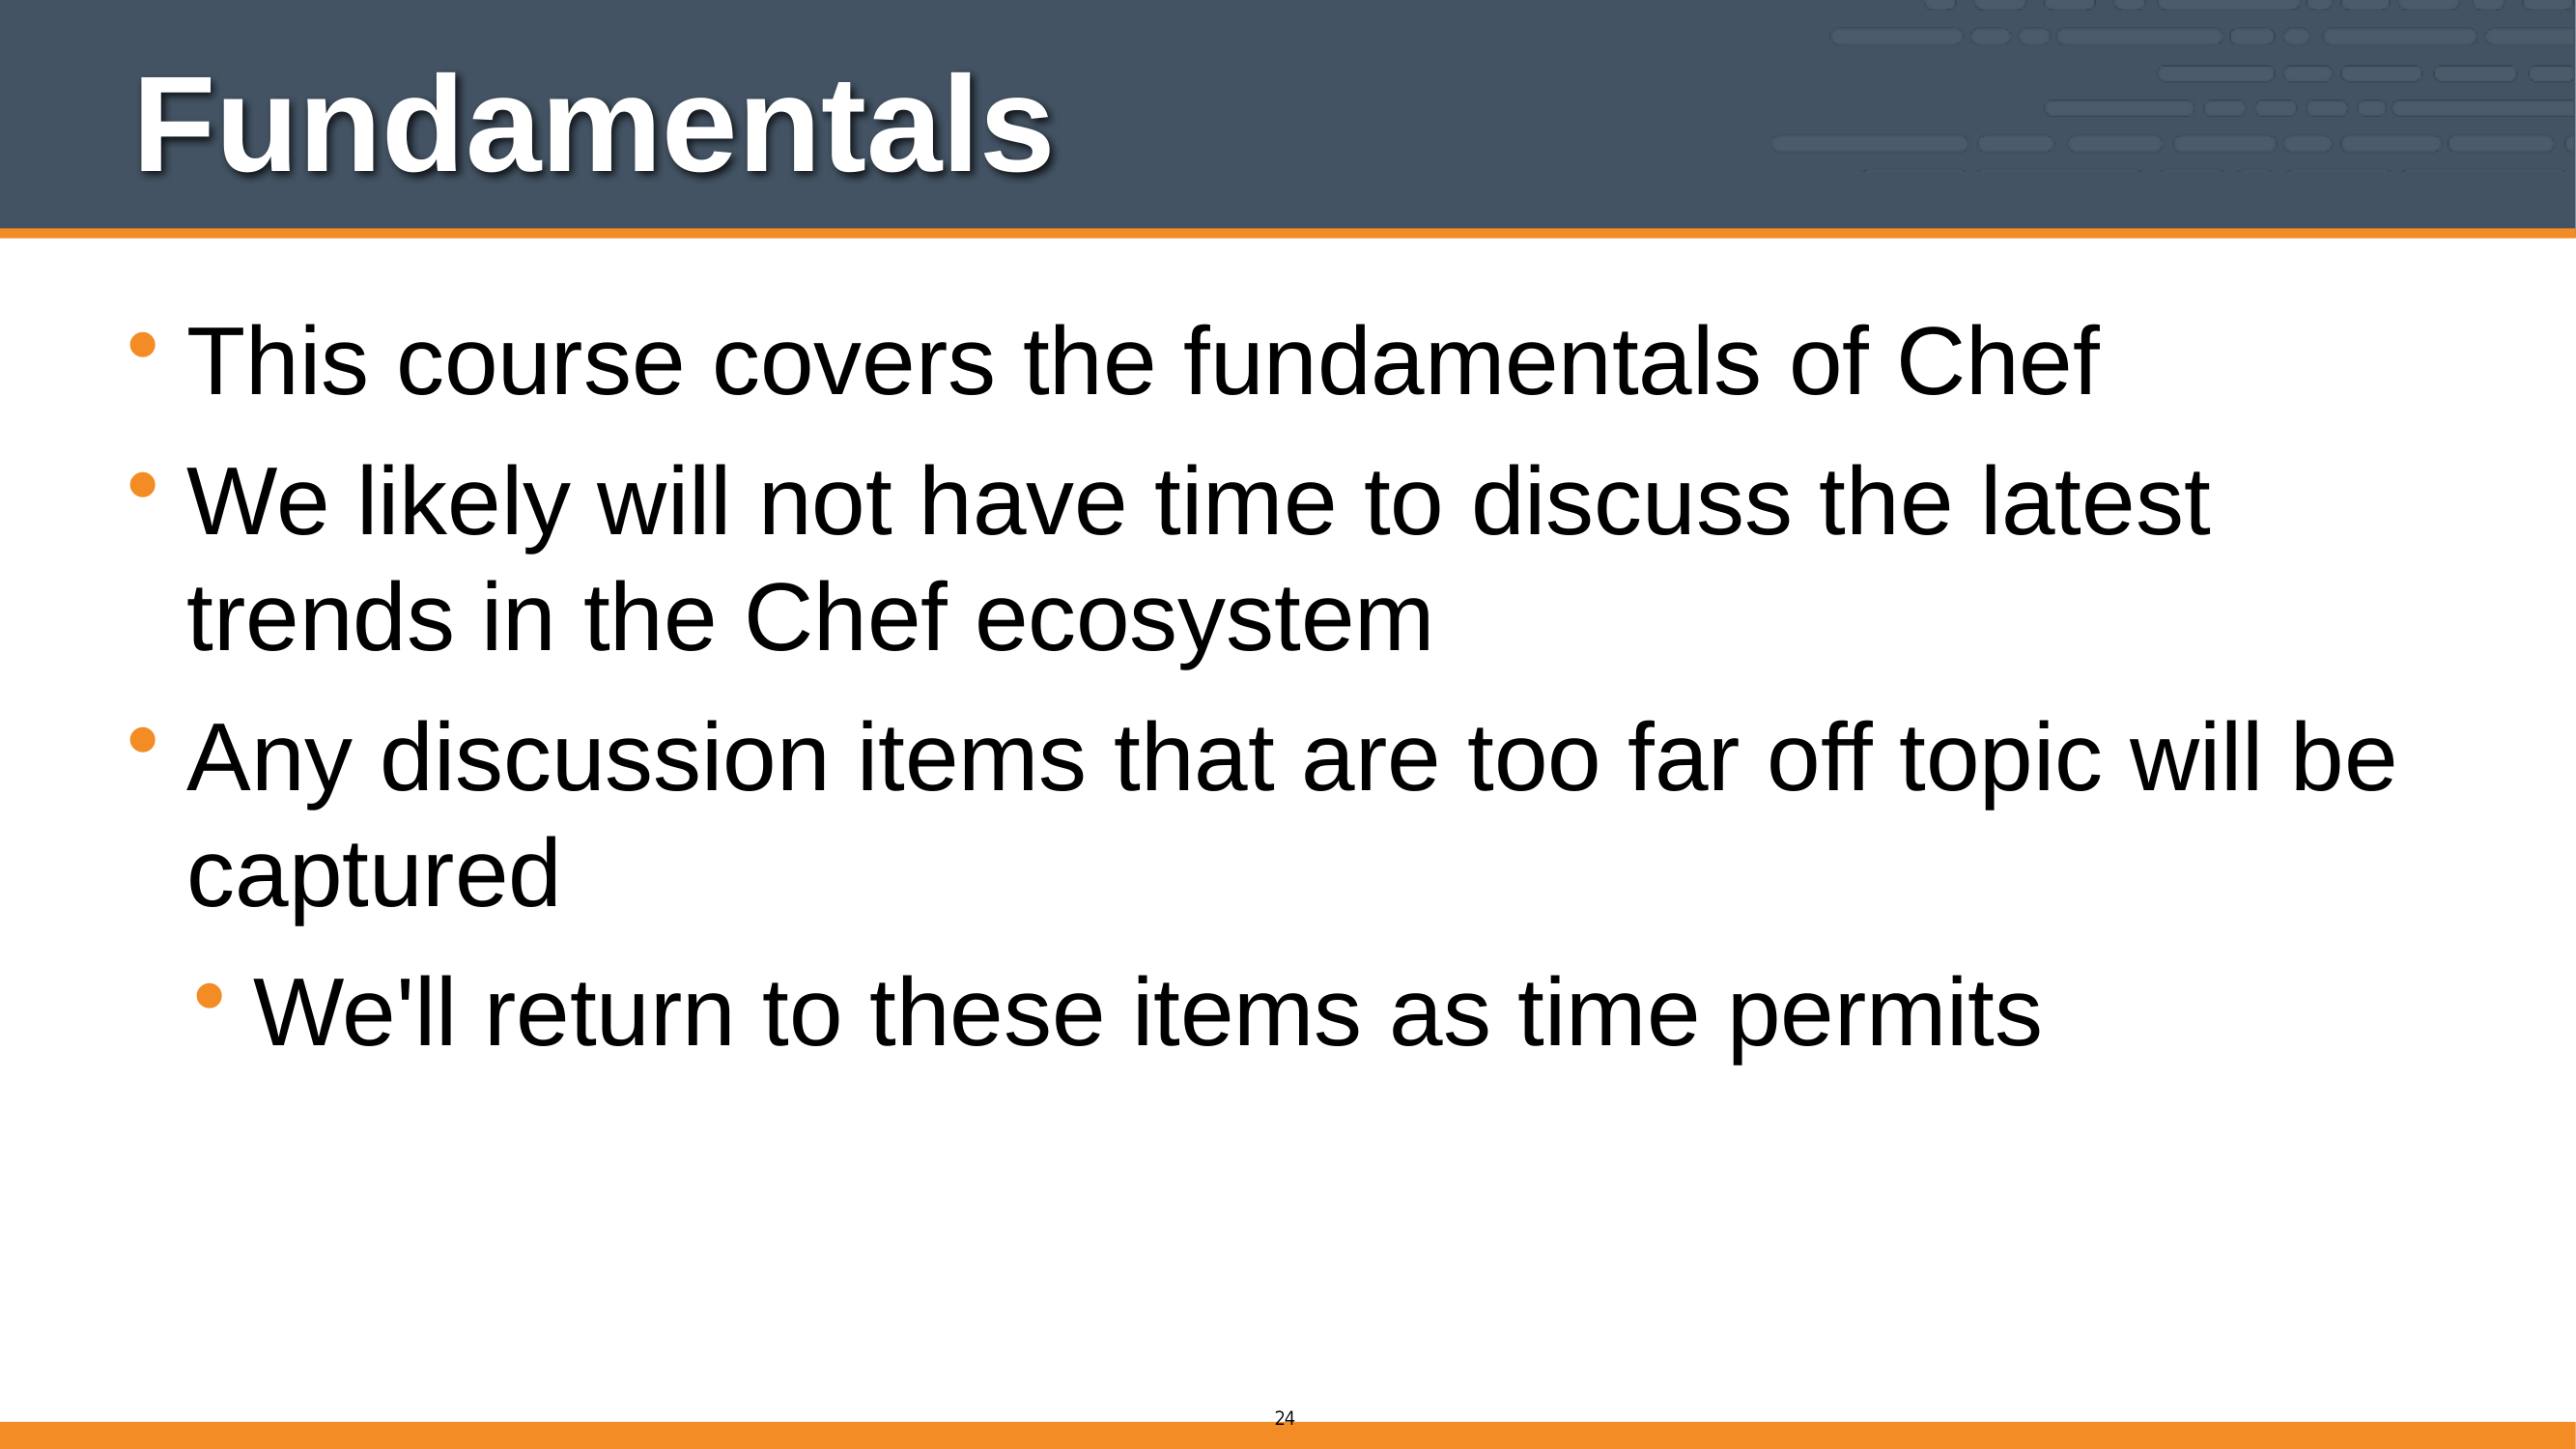

# Fundamentals
This course covers the fundamentals of Chef
We likely will not have time to discuss the latest trends in the Chef ecosystem
Any discussion items that are too far off topic will be captured
We'll return to these items as time permits
24